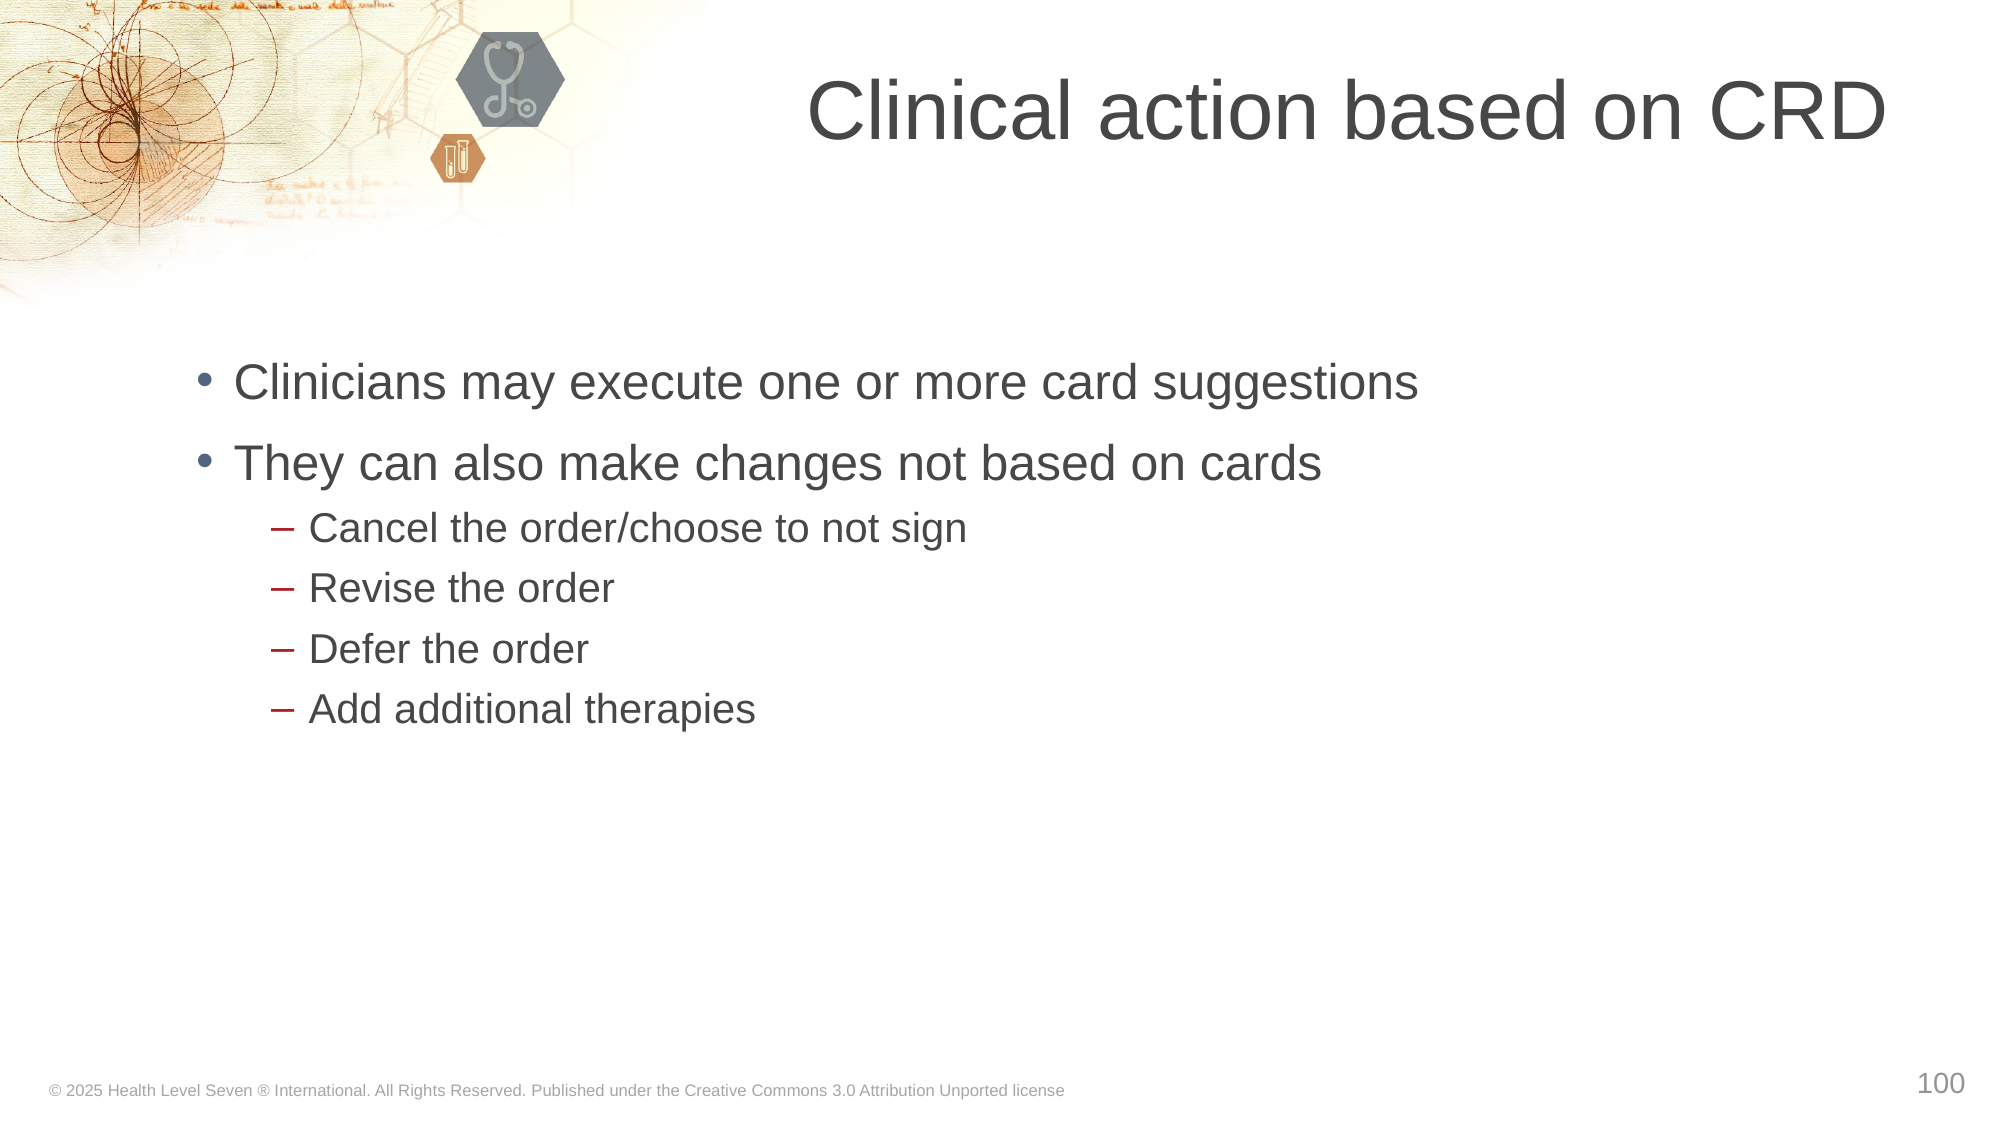

# Clinical action based on CRD
Clinicians may execute one or more card suggestions
They can also make changes not based on cards
Cancel the order/choose to not sign
Revise the order
Defer the order
Add additional therapies
100